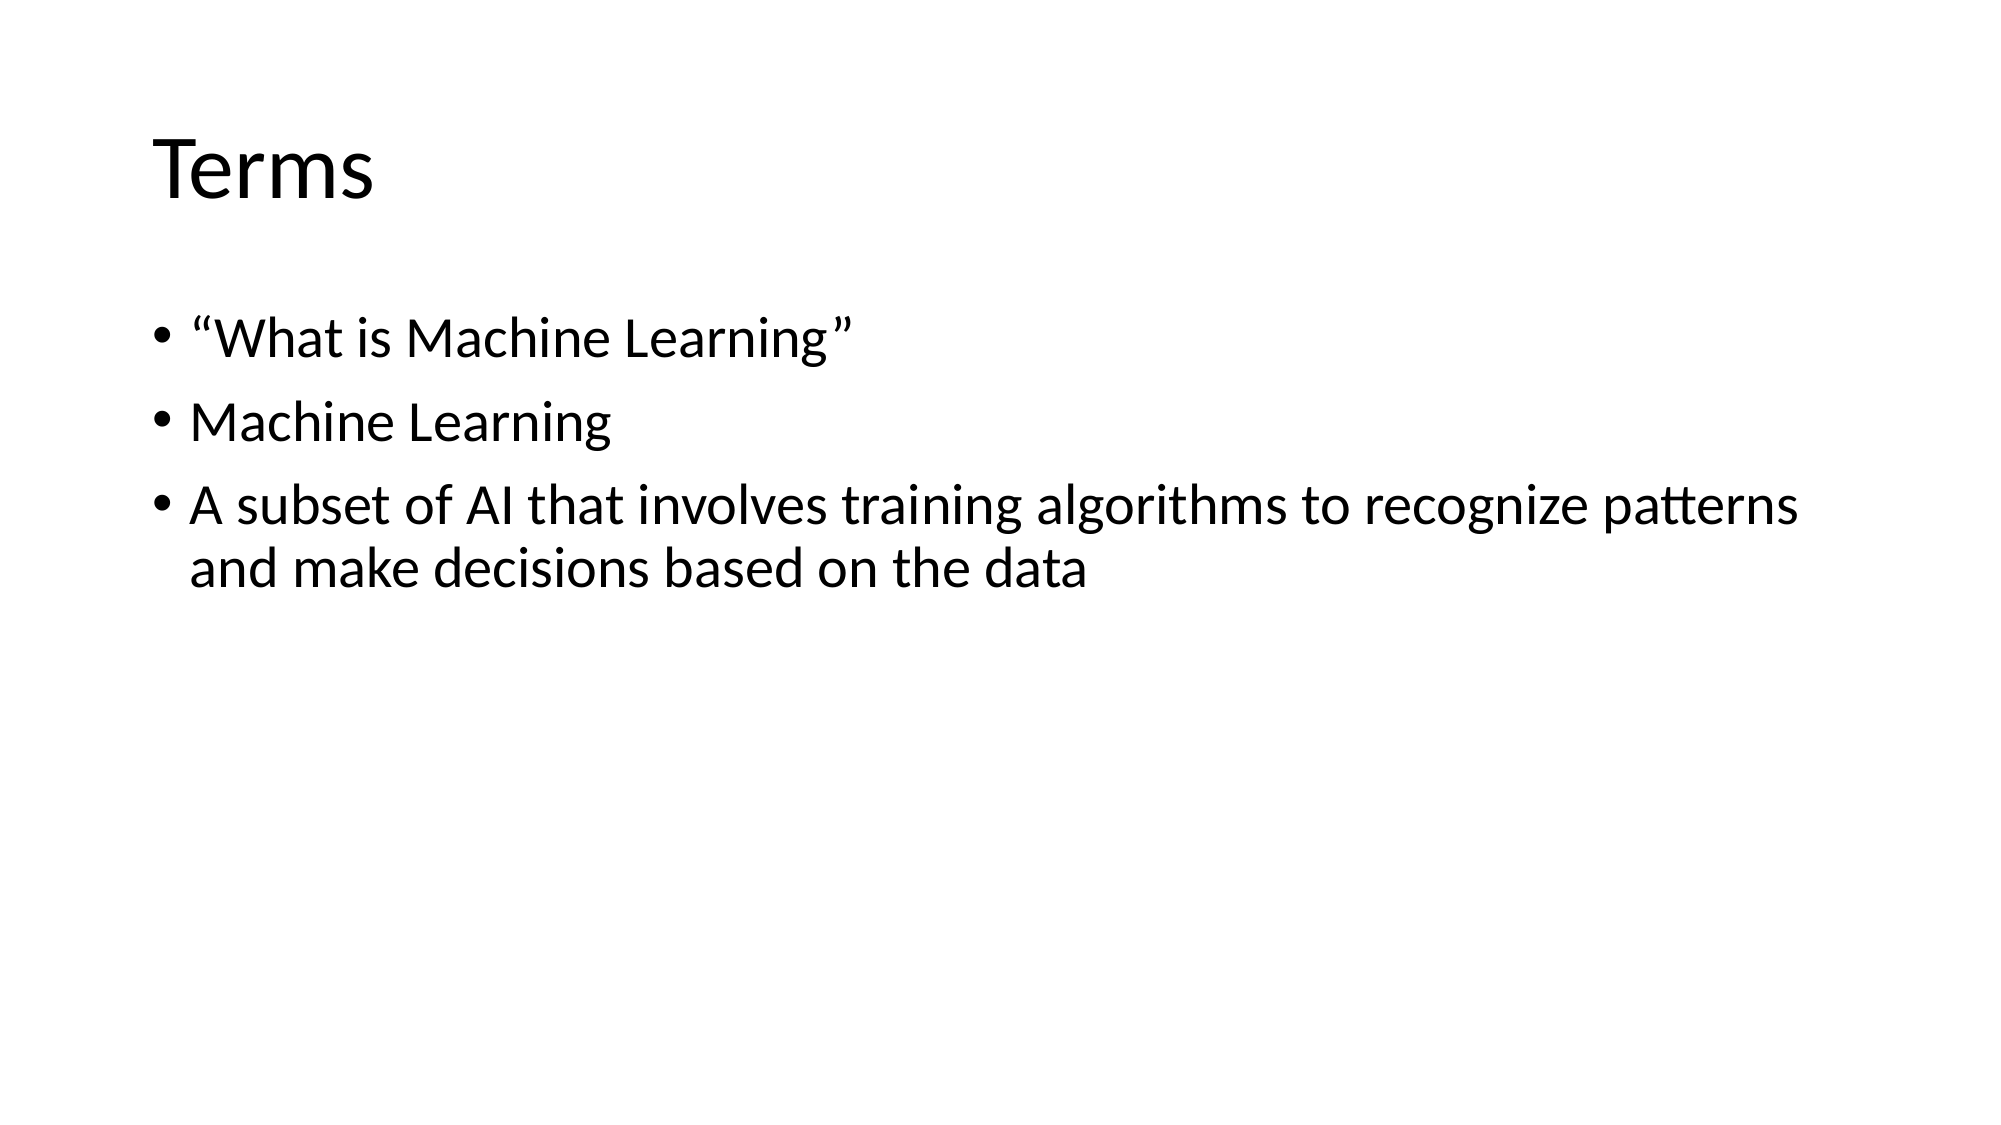

# Terms
“What is Machine Learning”
Machine Learning
A subset of AI that involves training algorithms to recognize patterns and make decisions based on the data